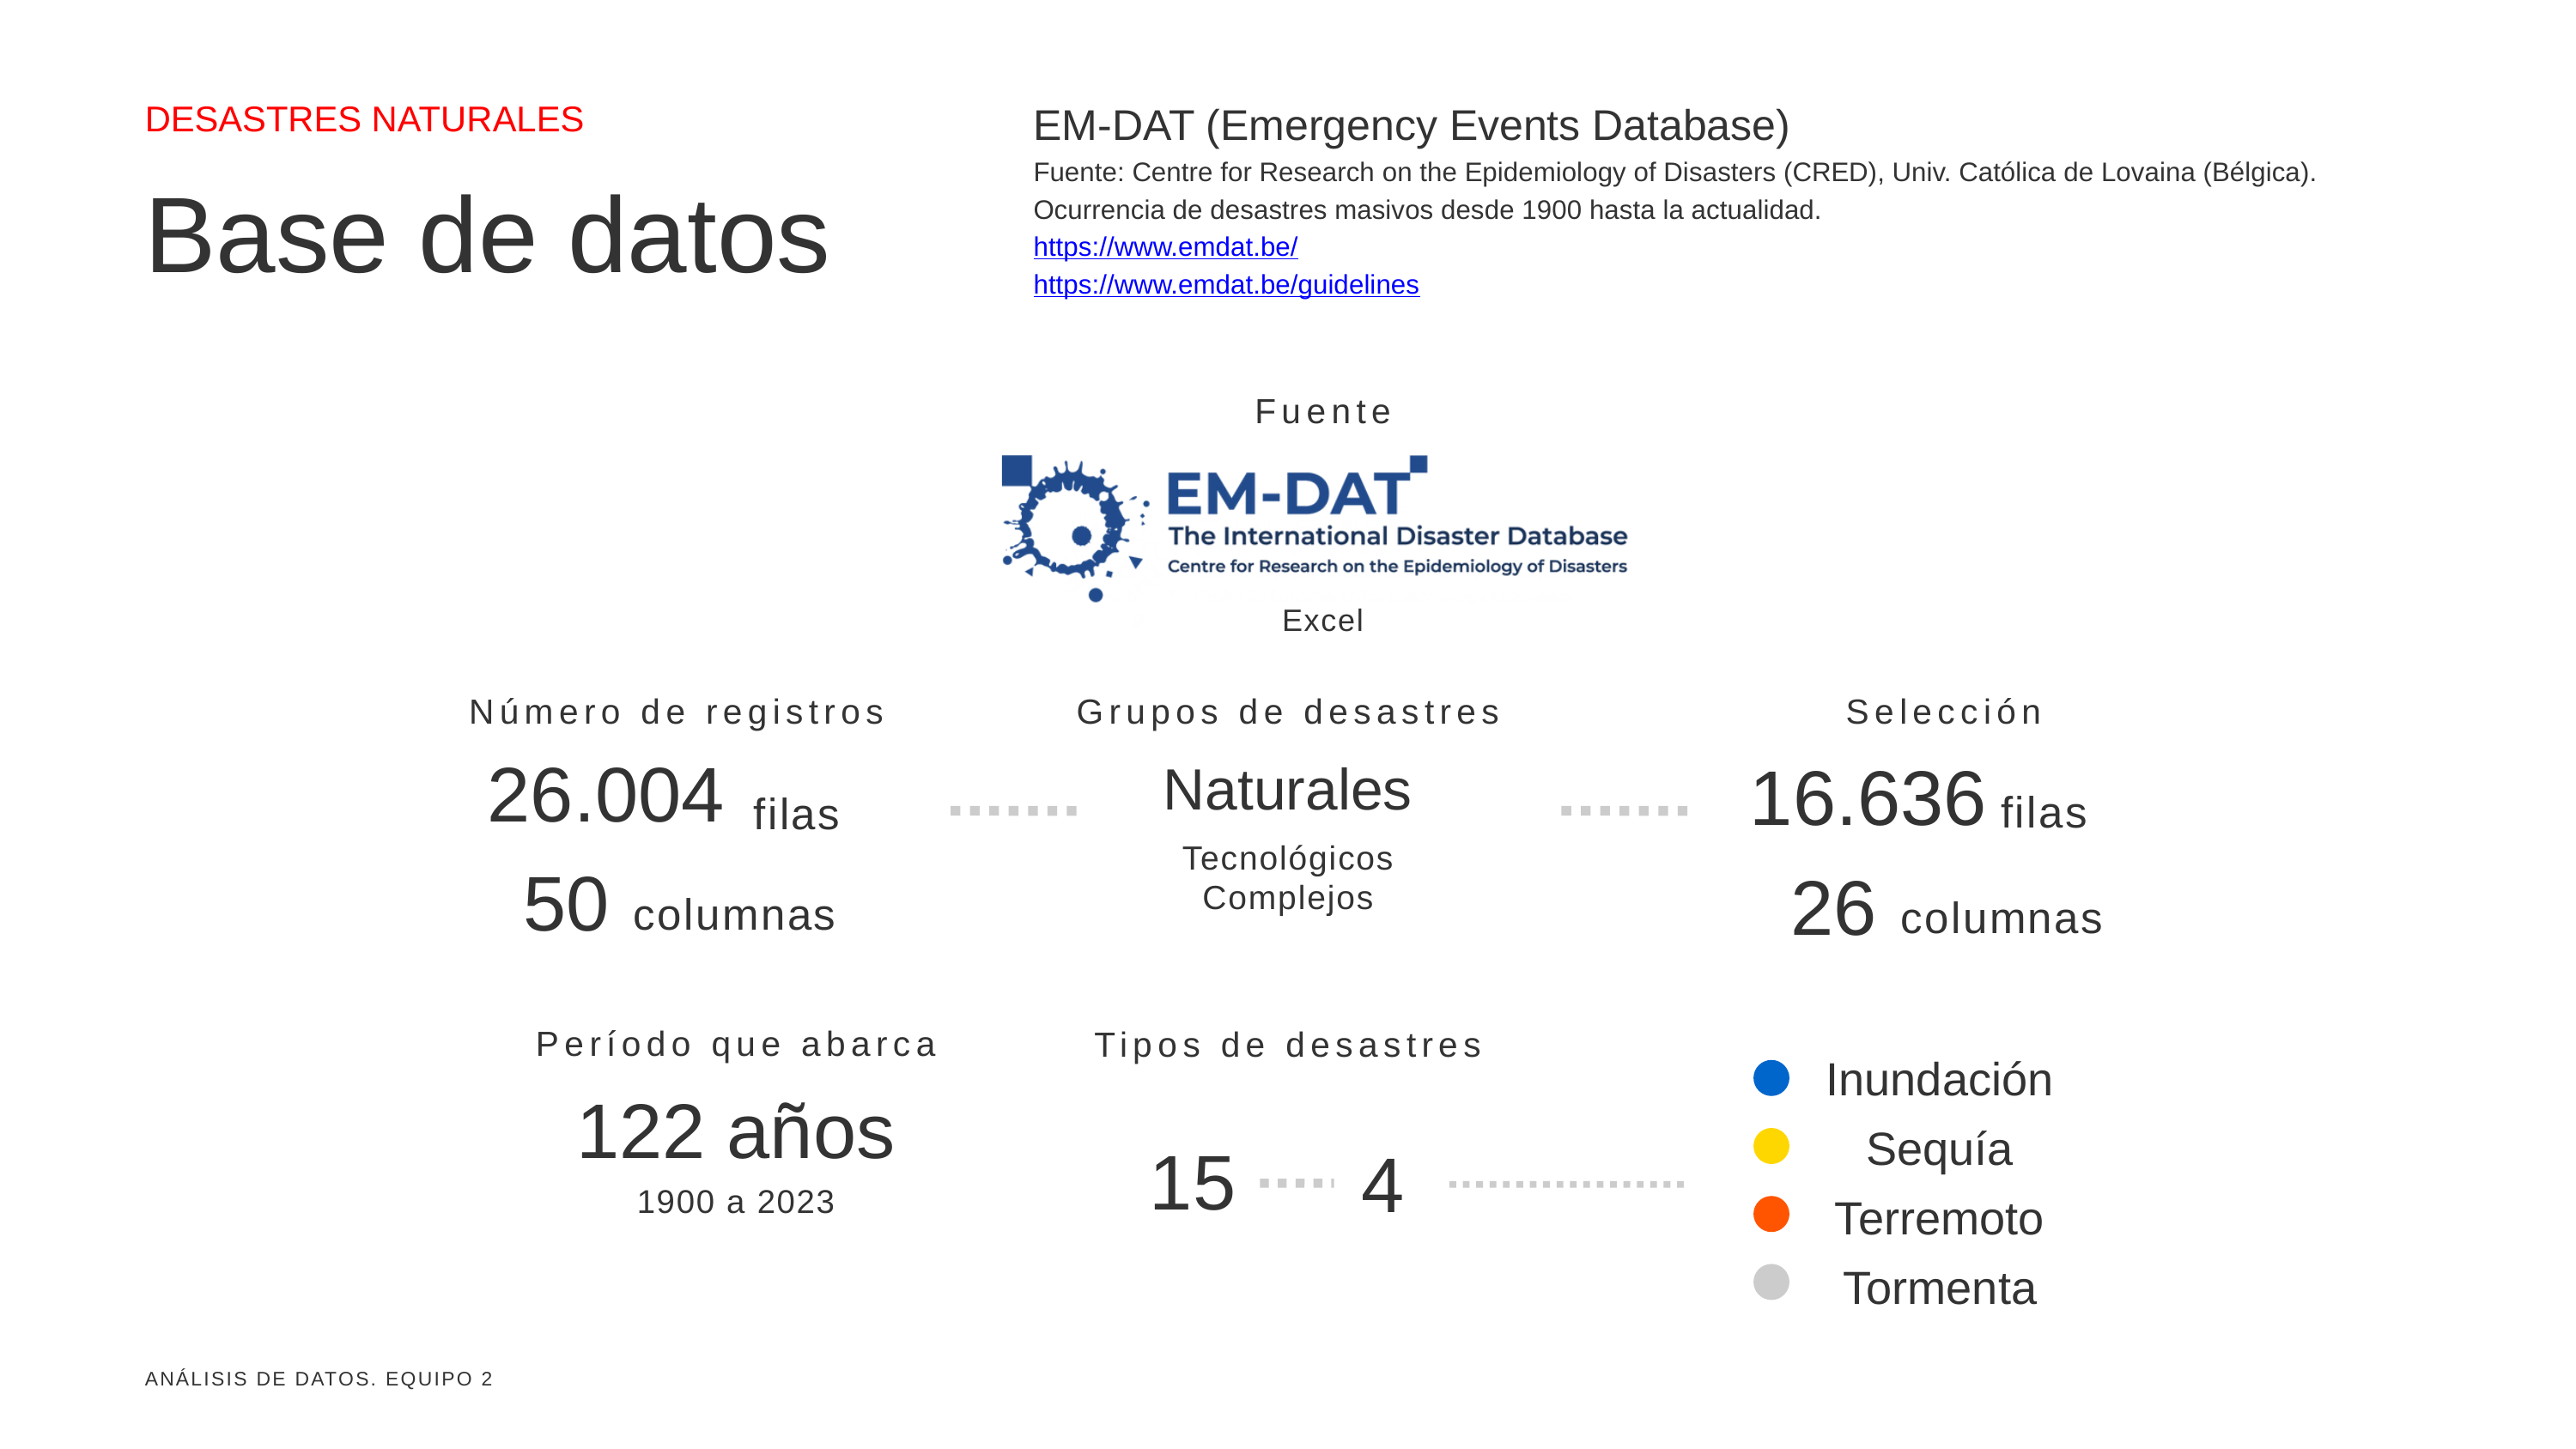

DESASTRES NATURALES
EM-DAT (Emergency Events Database)
Fuente: Centre for Research on the Epidemiology of Disasters (CRED), Univ. Católica de Lovaina (Bélgica).
Ocurrencia de desastres masivos desde 1900 hasta la actualidad.
https://www.emdat.be/
https://www.emdat.be/guidelines
Base de datos
Fuente

Excel
Número de registros
Selección
Grupos de desastres
Naturales
Tecnológicos
Complejos
26.004
16.636
filas
filas

50
26
columnas
columnas
Período que abarca
Tipos de desastres
15
4

Inundación
Sequía
Terremoto
Tormenta

122 años

1900 a 2023

ANÁLISIS DE DATOS. EQUIPO 2